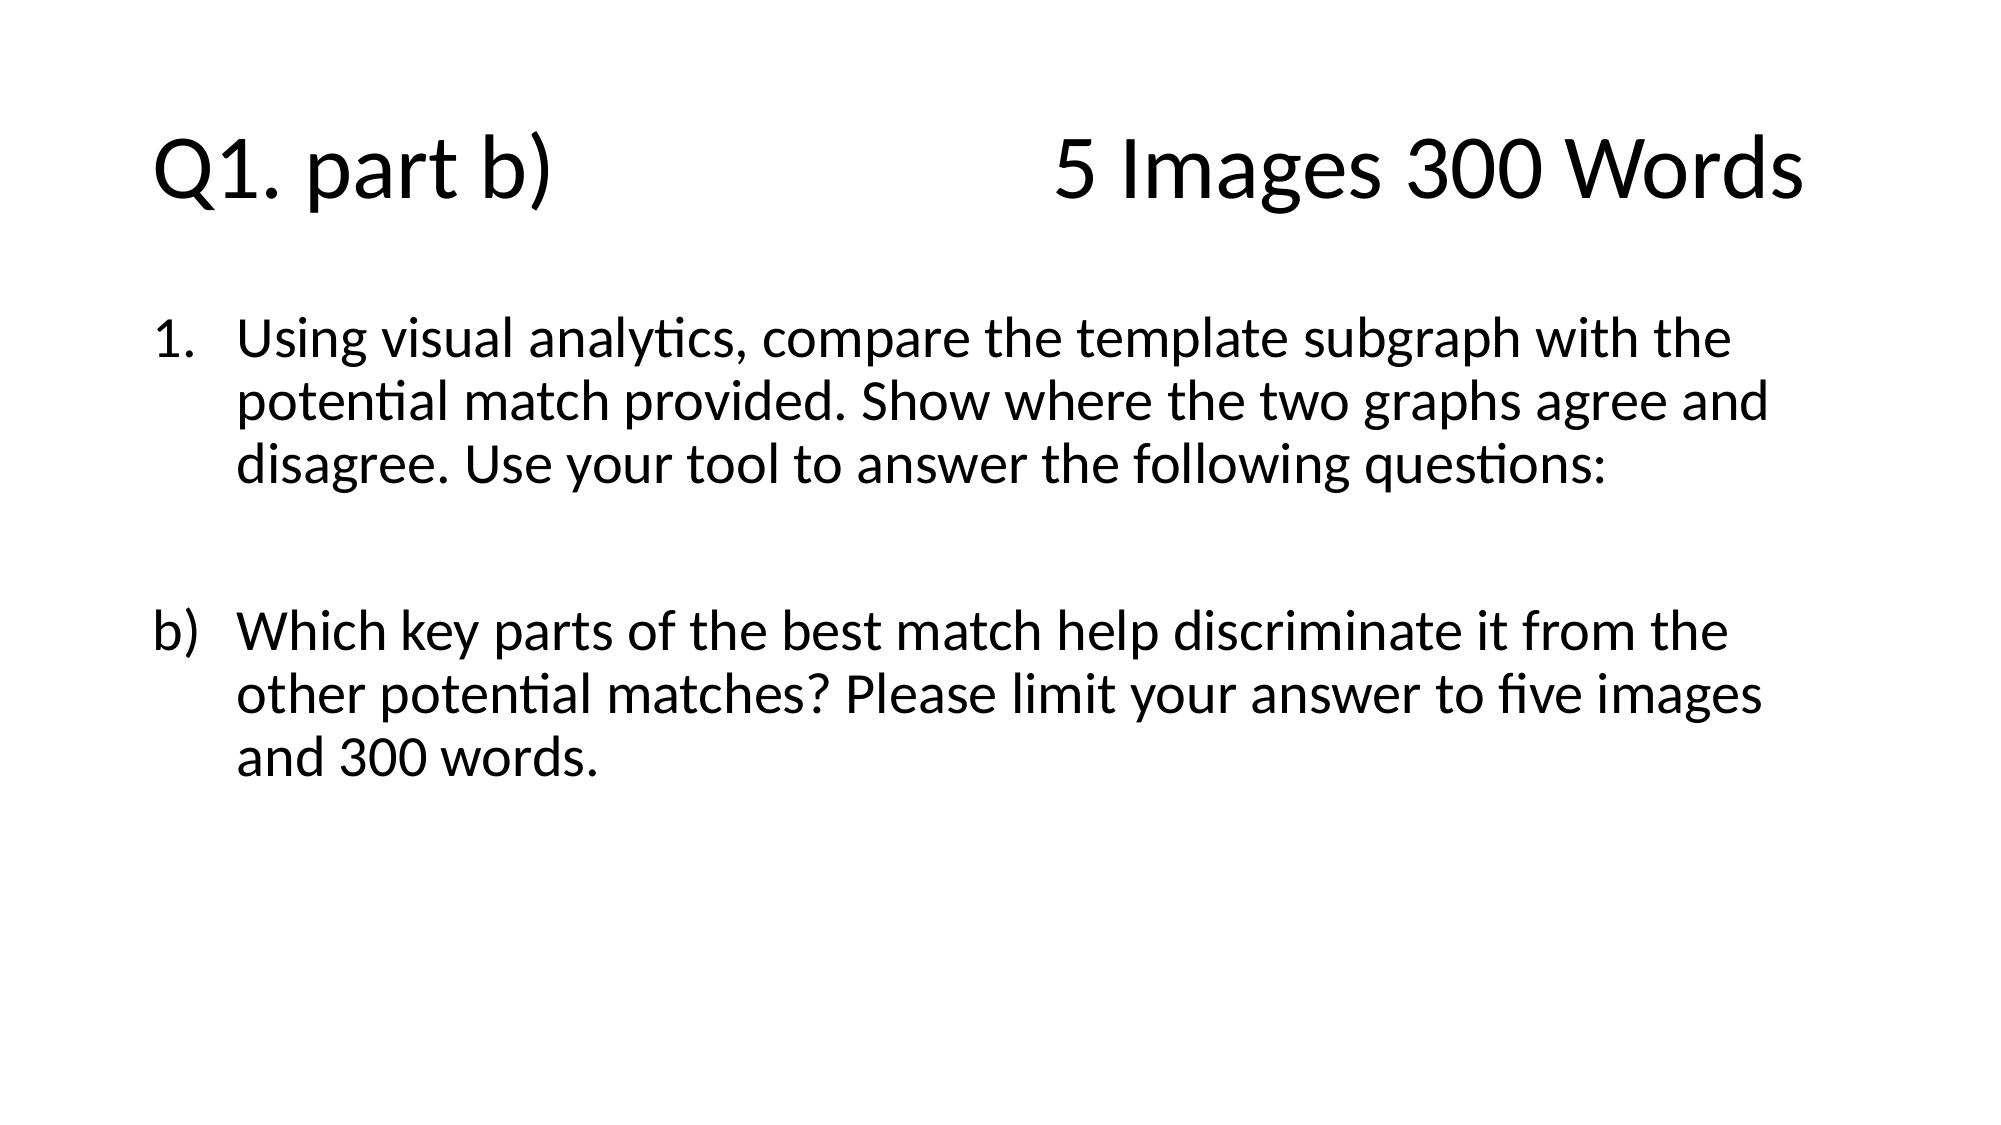

# Q1. part b)				5 Images 300 Words
Using visual analytics, compare the template subgraph with the potential match provided. Show where the two graphs agree and disagree. Use your tool to answer the following questions:

Which key parts of the best match help discriminate it from the other potential matches? Please limit your answer to five images and 300 words.